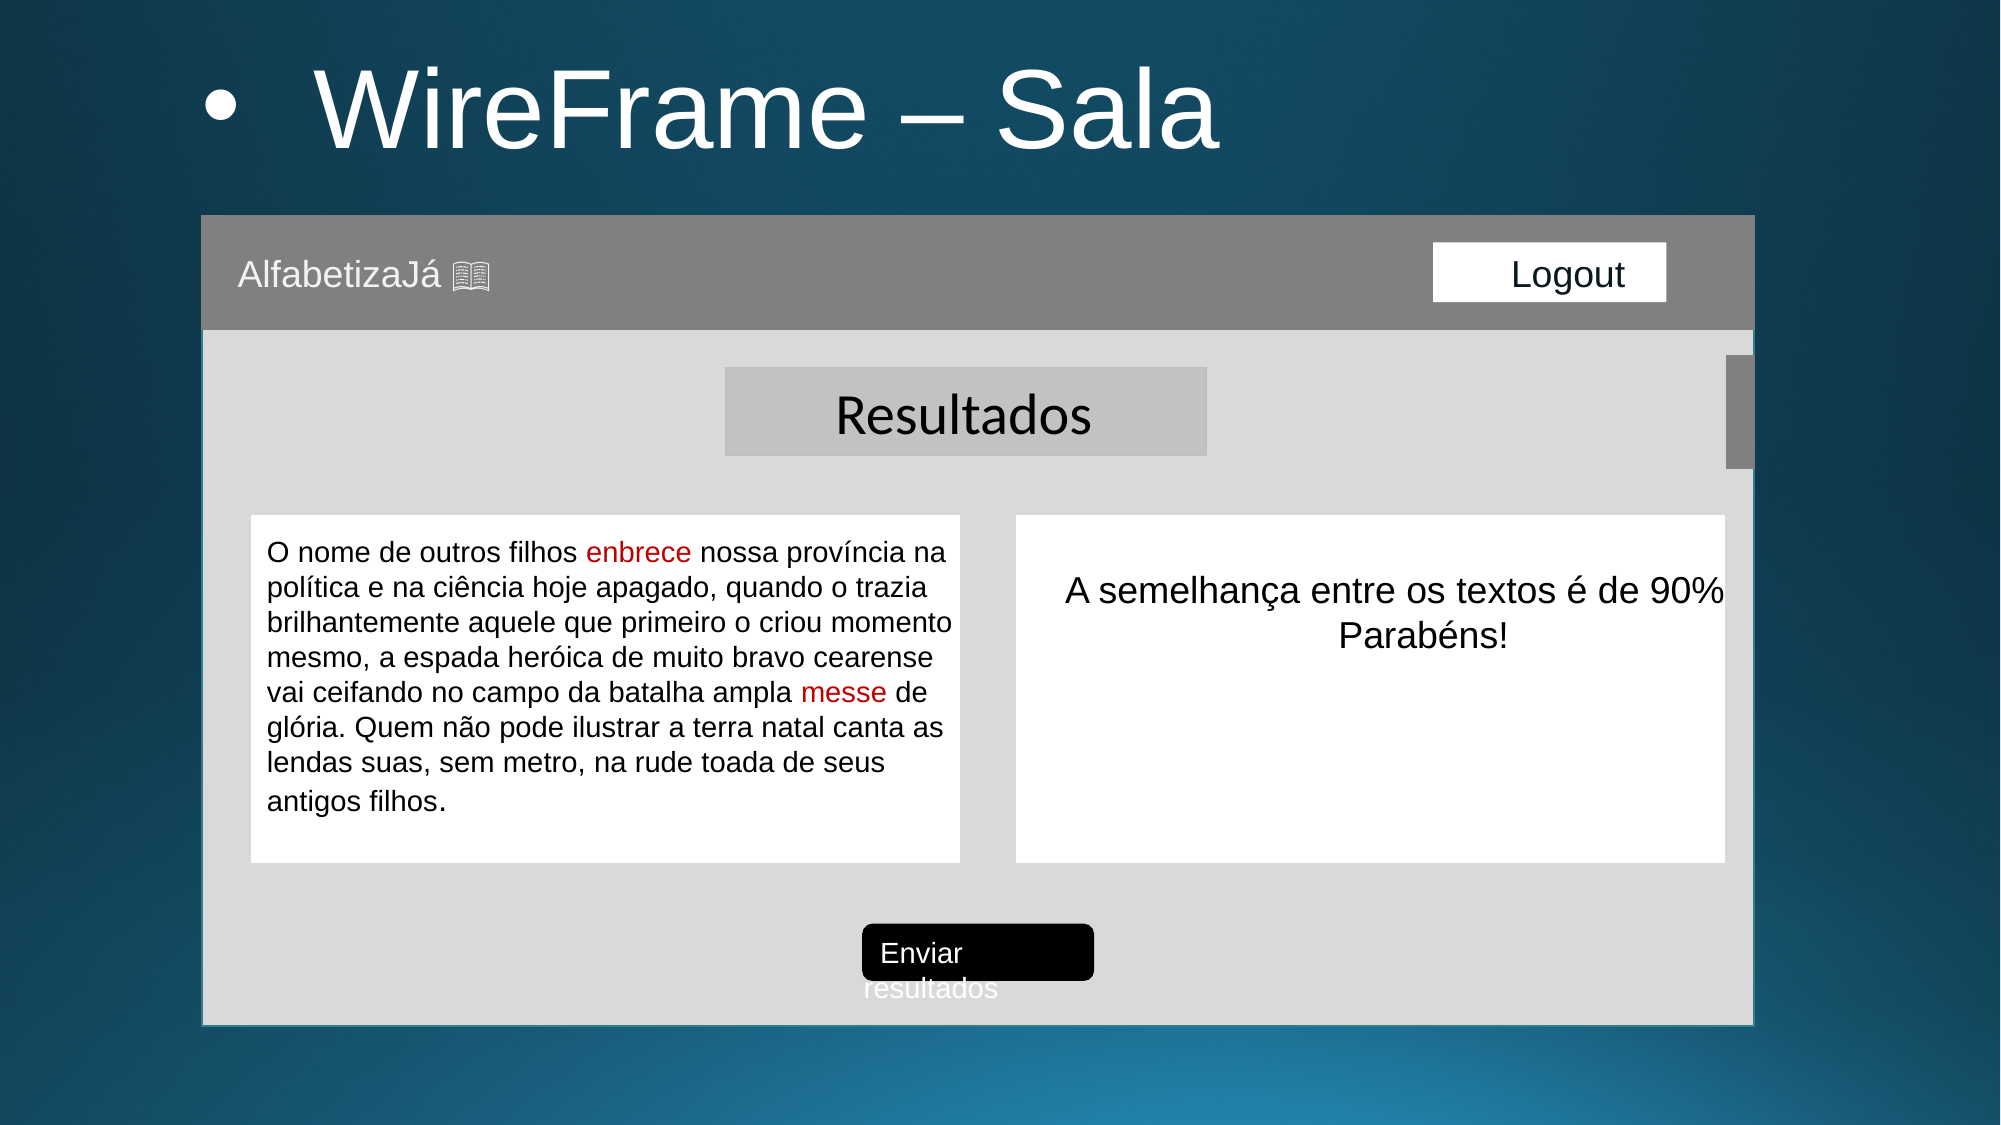

WireFrame – Sala

AlfabetizaJá 📖
      Logout

Resultados

O nome de outros filhos enbrece nossa província na política e na ciência hoje apagado, quando o trazia brilhantemente aquele que primeiro o criou momento mesmo, a espada heróica de muito bravo cearense vai ceifando no campo da batalha ampla messe de glória. Quem não pode ilustrar a terra natal canta as lendas suas, sem metro, na rude toada de seus antigos filhos.
A semelhança entre os textos é de 90%
                          Parabéns!

  Enviar resultados